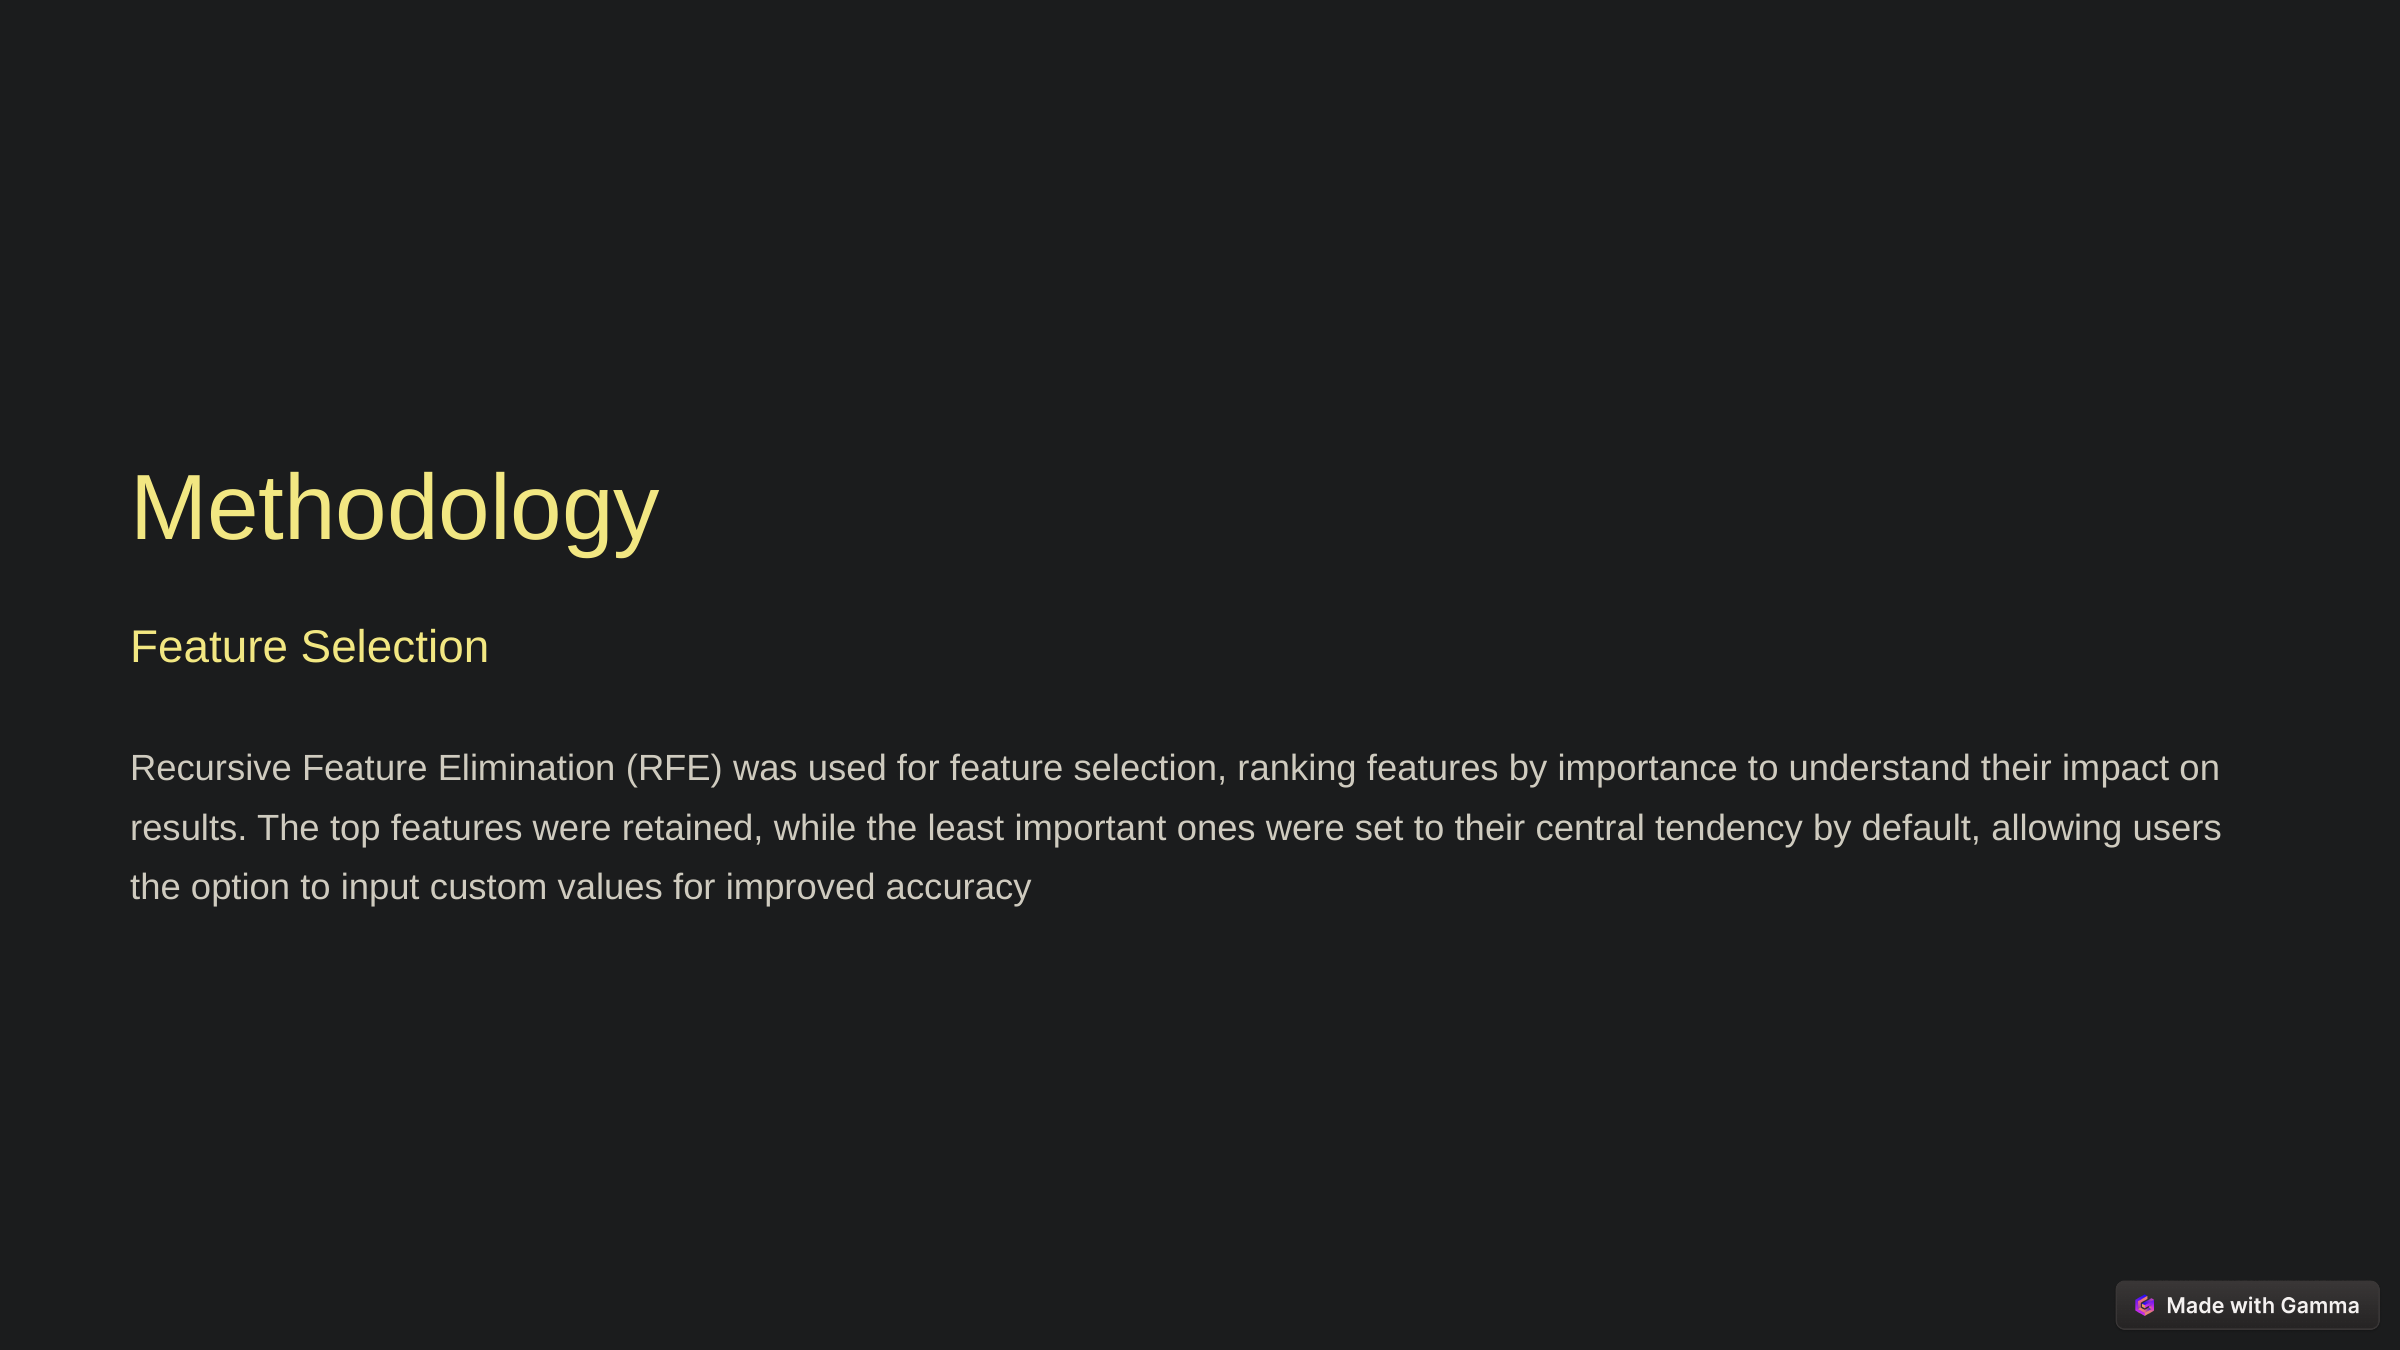

Methodology
Feature Selection
Recursive Feature Elimination (RFE) was used for feature selection, ranking features by importance to understand their impact on results. The top features were retained, while the least important ones were set to their central tendency by default, allowing users the option to input custom values for improved accuracy